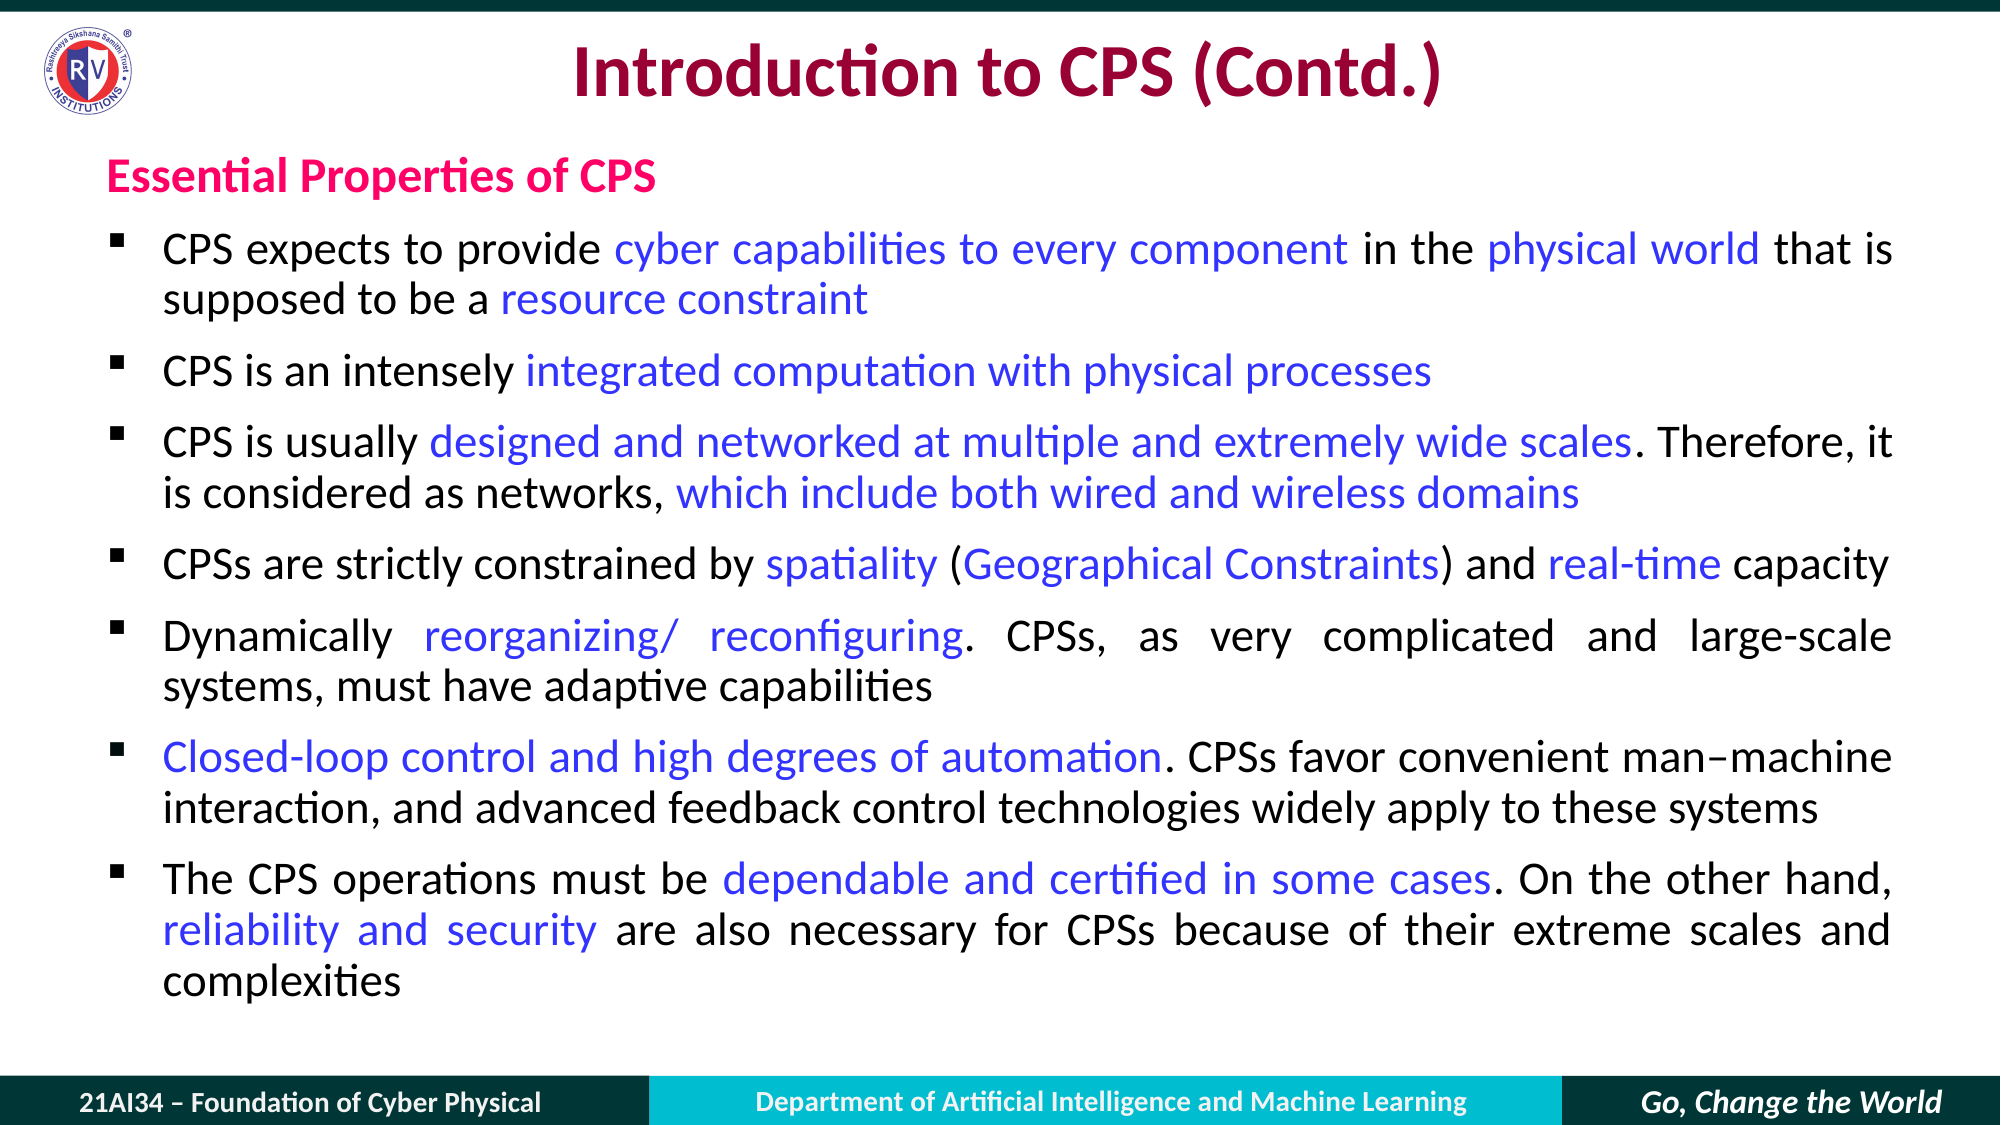

# Introduction to CPS (Contd.)
Essential Properties of CPS
CPS expects to provide cyber capabilities to every component in the physical world that is supposed to be a resource constraint
CPS is an intensely integrated computation with physical processes
CPS is usually designed and networked at multiple and extremely wide scales. Therefore, it is considered as networks, which include both wired and wireless domains
CPSs are strictly constrained by spatiality (Geographical Constraints) and real-time capacity
Dynamically reorganizing/ reconfiguring. CPSs, as very complicated and large-scale systems, must have adaptive capabilities
Closed-loop control and high degrees of automation. CPSs favor convenient man–machine interaction, and advanced feedback control technologies widely apply to these systems
The CPS operations must be dependable and certified in some cases. On the other hand, reliability and security are also necessary for CPSs because of their extreme scales and complexities